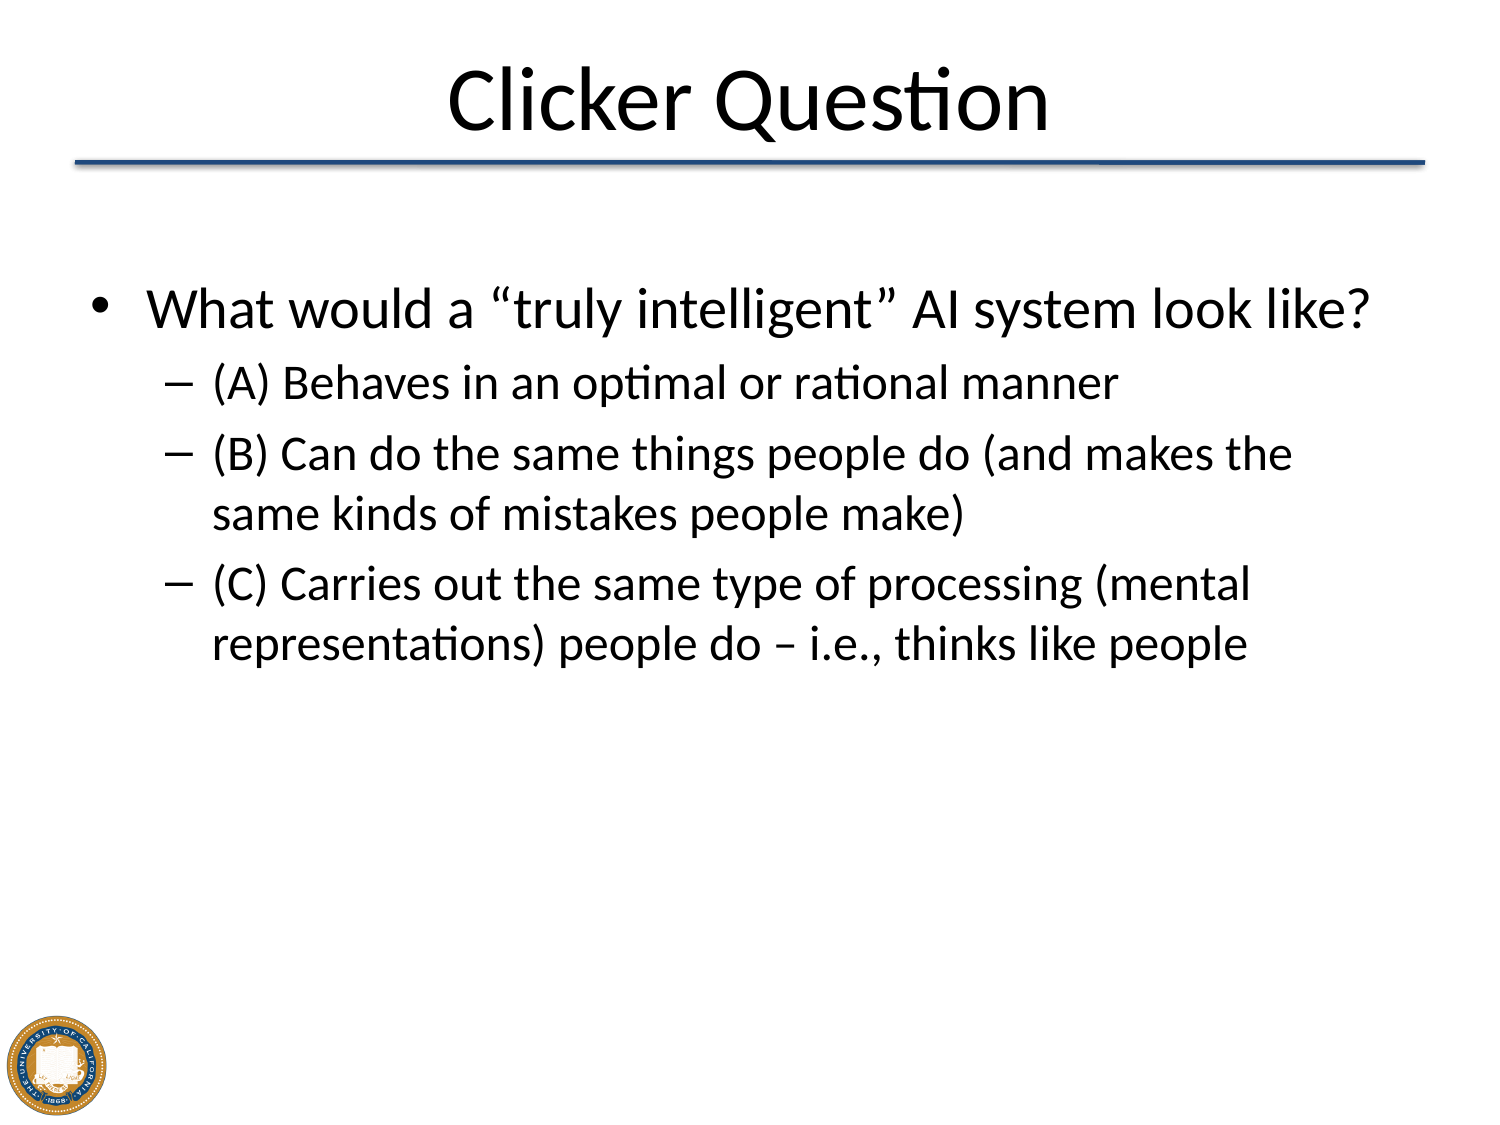

# Clicker Question
What would a “truly intelligent” AI system look like?
(A) Behaves in an optimal or rational manner
(B) Can do the same things people do (and makes the same kinds of mistakes people make)
(C) Carries out the same type of processing (mental representations) people do – i.e., thinks like people